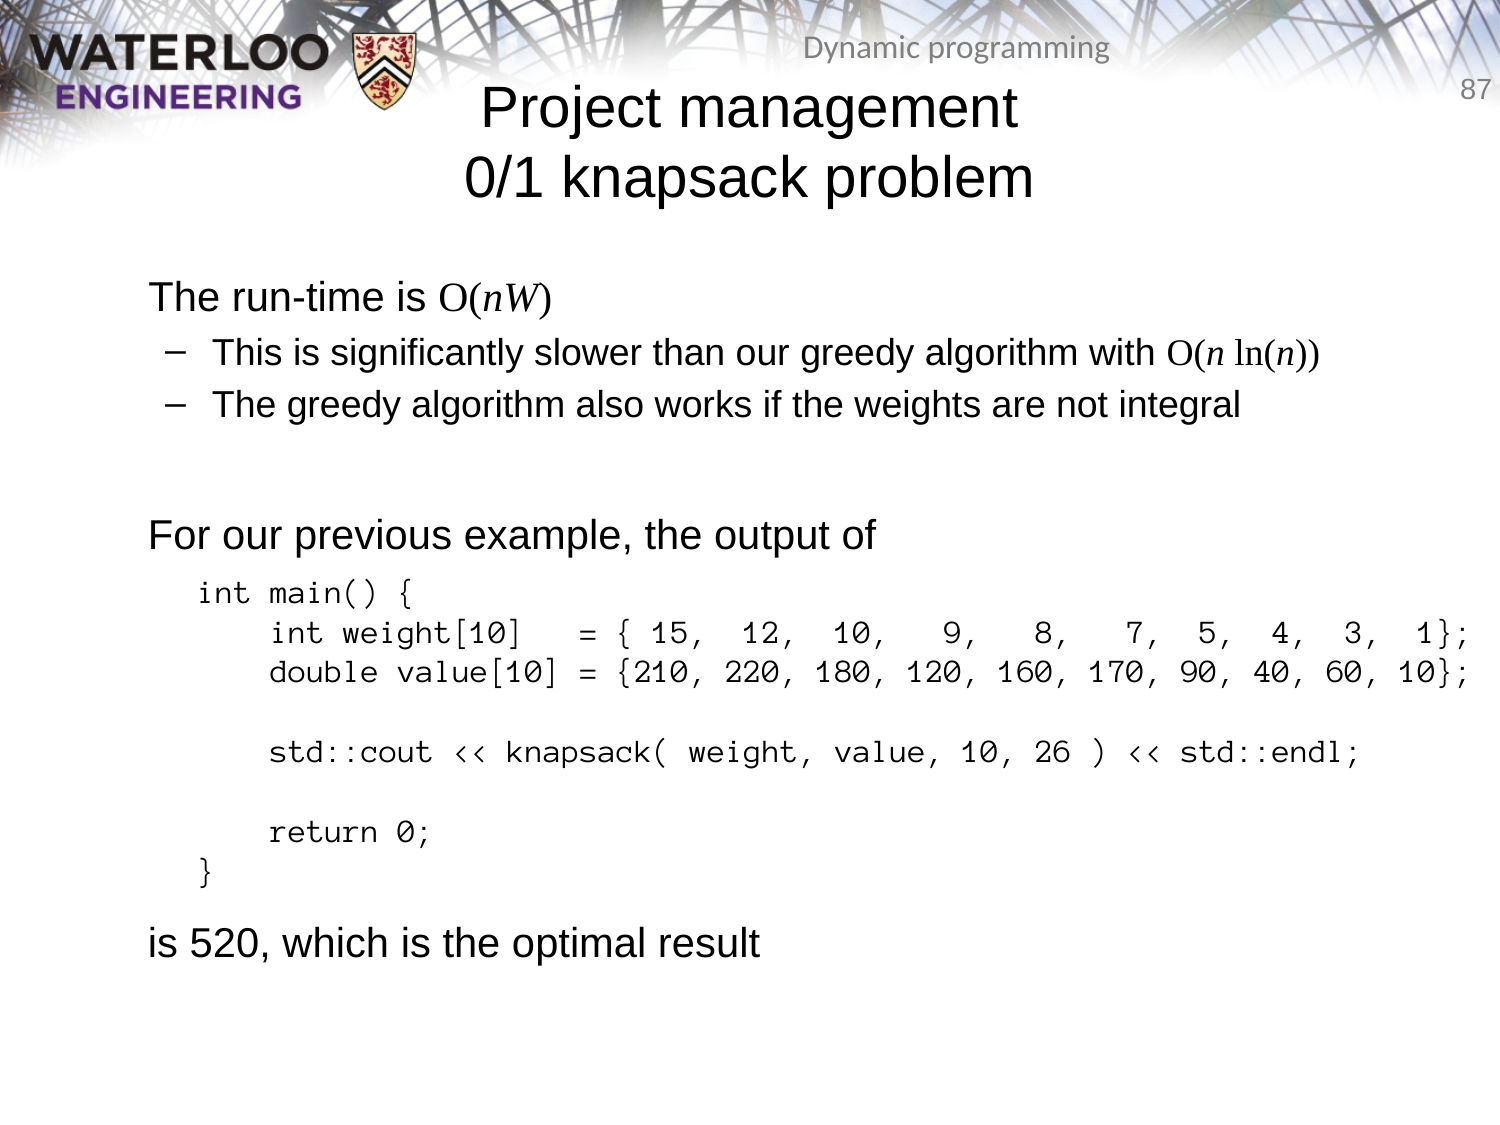

# Project management 0/1 knapsack problem
	The run-time is O(nW)
This is significantly slower than our greedy algorithm with O(n ln(n))
The greedy algorithm also works if the weights are not integral

	For our previous example, the output of

	is 520, which is the optimal result
int main() {
    int weight[10]   = { 15,  12,  10,   9,   8,   7,  5,  4,  3,  1};
    double value[10] = {210, 220, 180, 120, 160, 170, 90, 40, 60, 10};

    std::cout << knapsack( weight, value, 10, 26 ) << std::endl;

    return 0;
}